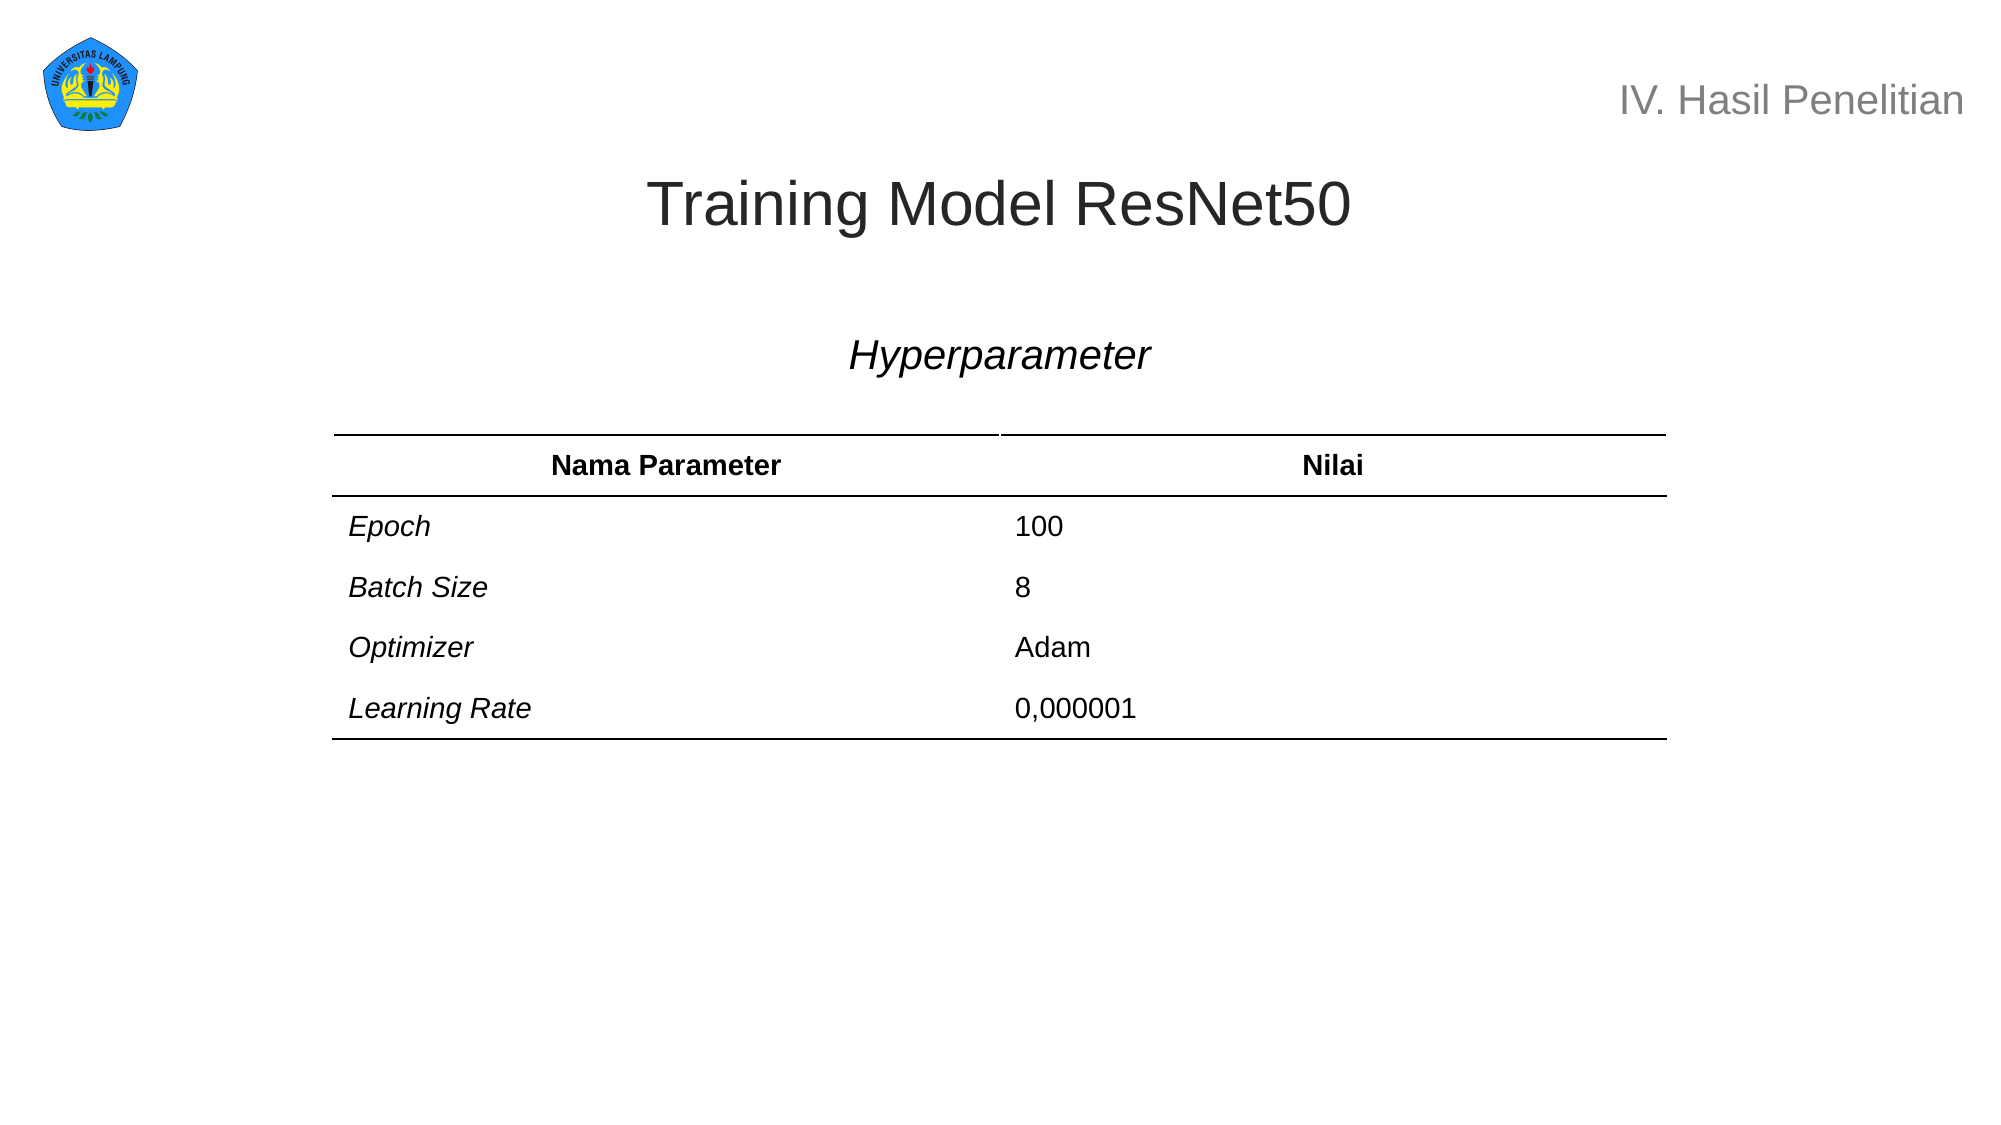

IV. Hasil Penelitian
Training Model ResNet50
Hyperparameter
| Nama Parameter | Nilai |
| --- | --- |
| Epoch | 100 |
| Batch Size | 8 |
| Optimizer | Adam |
| Learning Rate | 0,000001 |